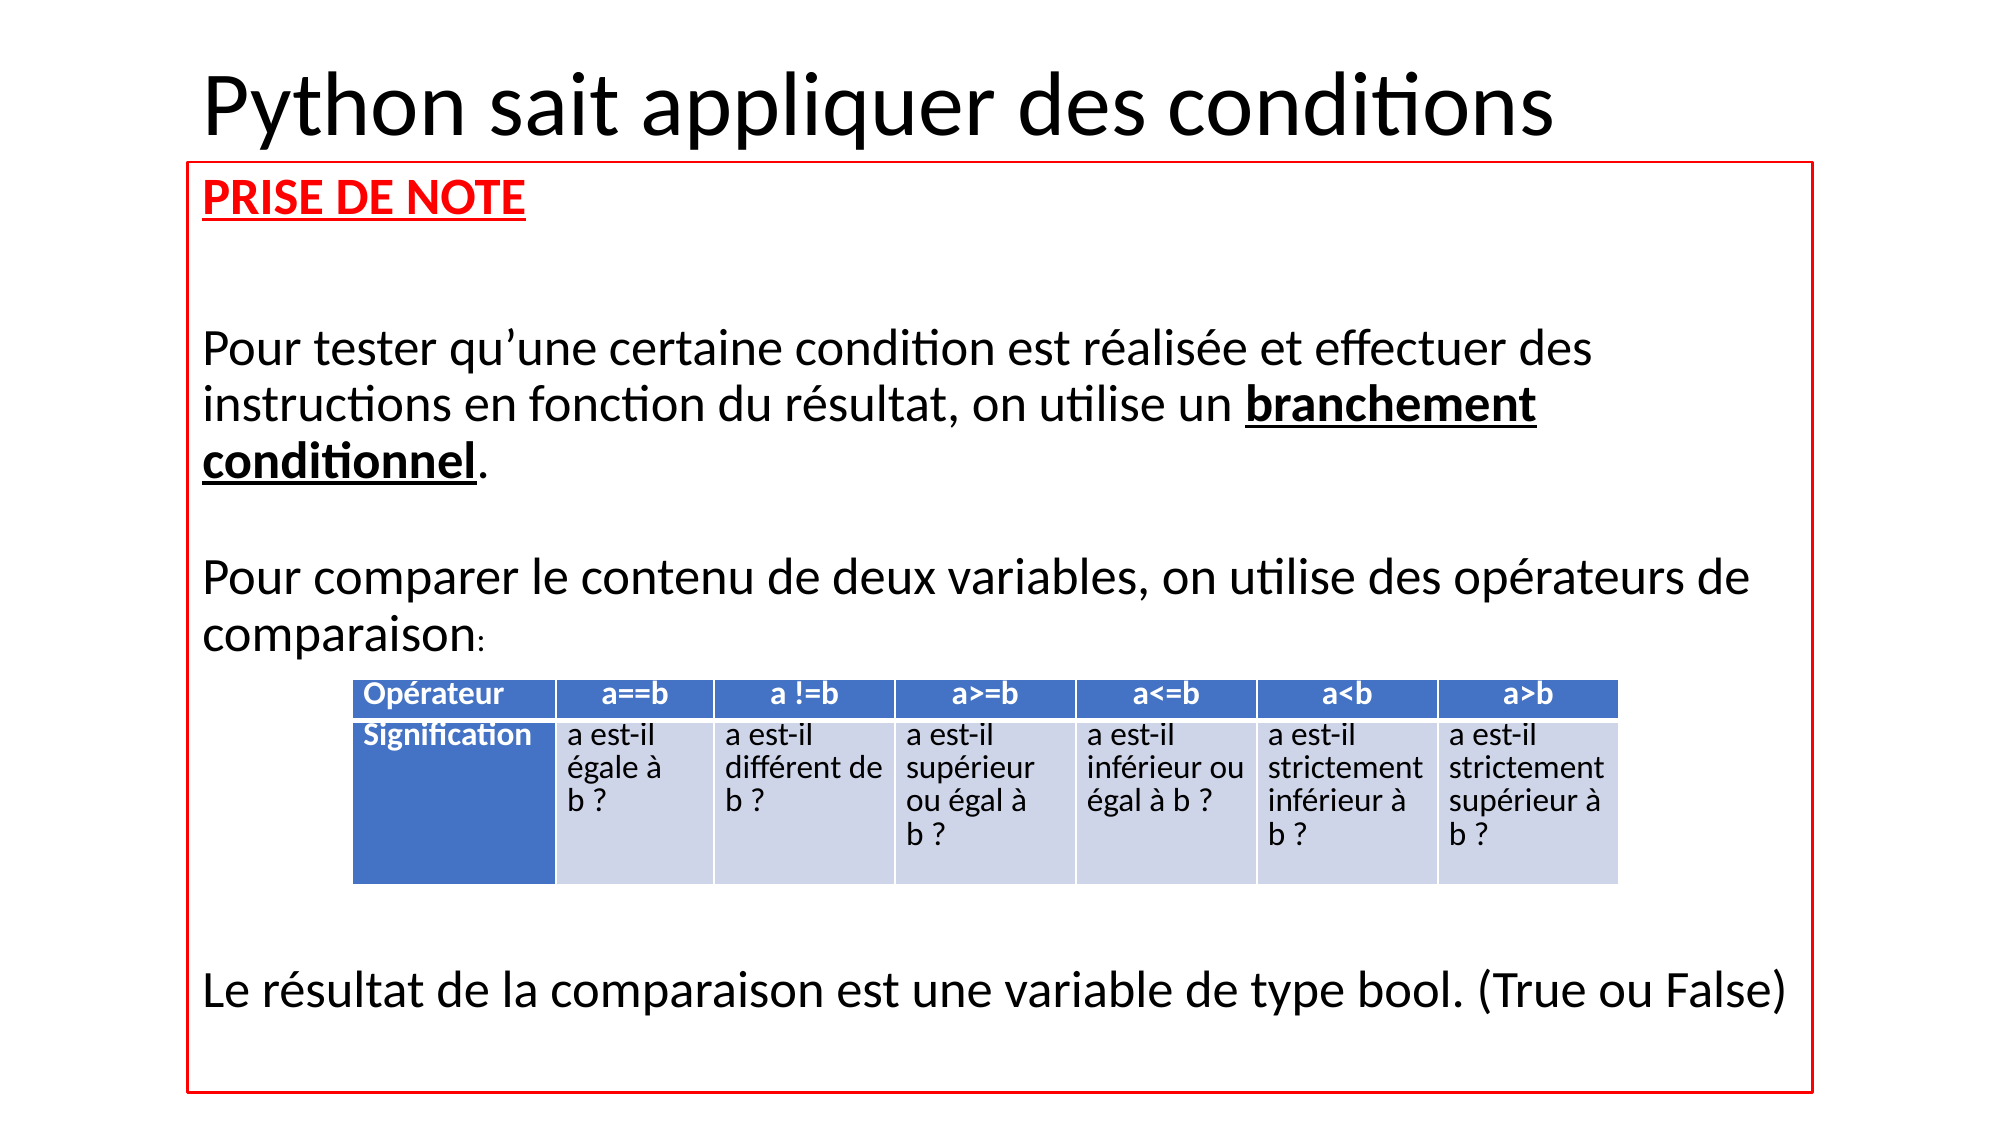

# Python sait appliquer des conditions
PRISE DE NOTE

Pour tester qu’une certaine condition est réalisée et effectuer des instructions en fonction du résultat, on utilise un branchement conditionnel.

Pour comparer le contenu de deux variables, on utilise des opérateurs de comparaison:

Le résultat de la comparaison est une variable de type bool. (True ou False)
| Opérateur | a==b | a !=b | a>=b | a<=b | a<b | a>b |
| --- | --- | --- | --- | --- | --- | --- |
| Signification | a est-il égale à b ? | a est-il différent de b ? | a est-il supérieur ou égal à b ? | a est-il inférieur ou égal à b ? | a est-il strictement inférieur à b ? | a est-il strictement supérieur à b ? |